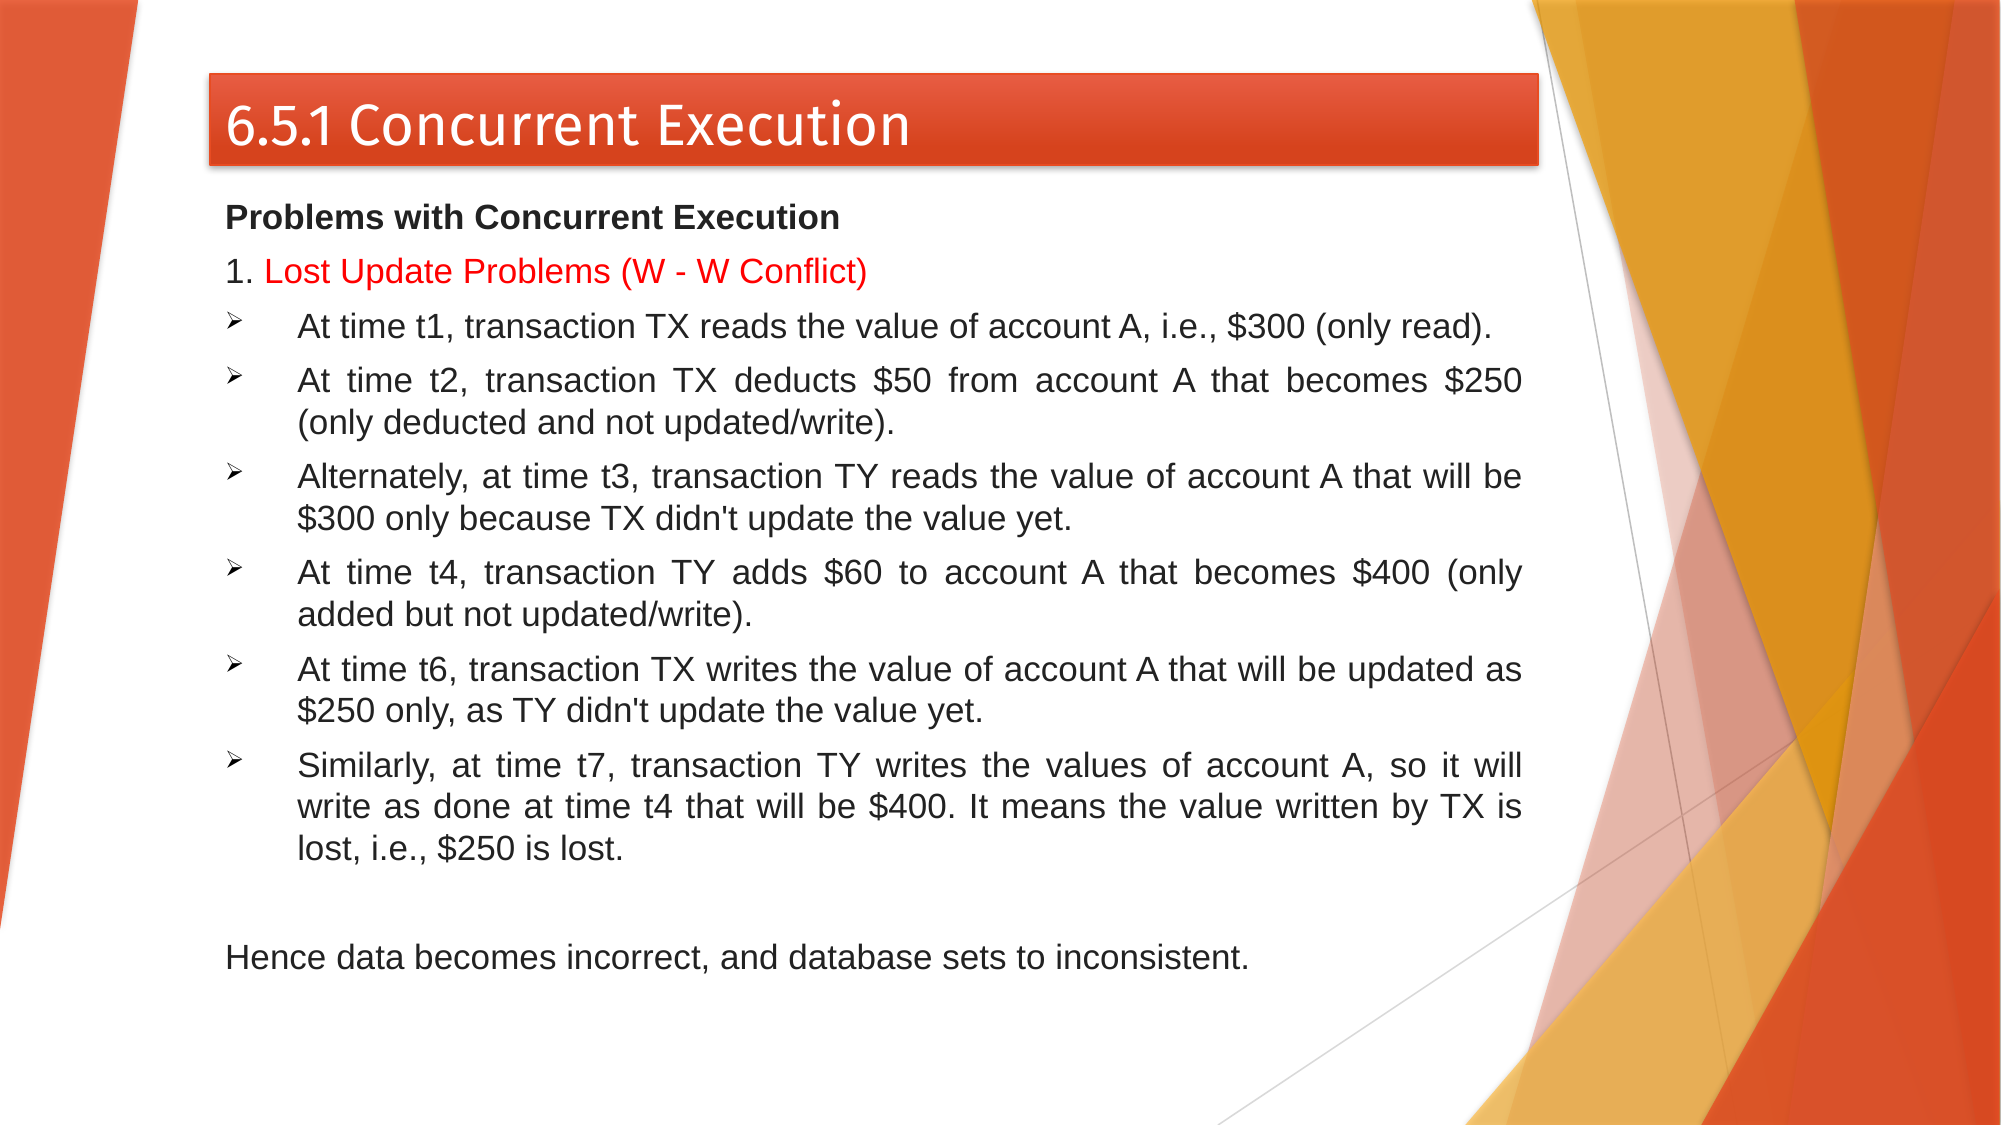

# 6.5.1 Concurrent Execution
Problems with Concurrent Execution
1. Lost Update Problems (W - W Conflict)
At time t1, transaction TX reads the value of account A, i.e., $300 (only read).
At time t2, transaction TX deducts $50 from account A that becomes $250 (only deducted and not updated/write).
Alternately, at time t3, transaction TY reads the value of account A that will be $300 only because TX didn't update the value yet.
At time t4, transaction TY adds $60 to account A that becomes $400 (only added but not updated/write).
At time t6, transaction TX writes the value of account A that will be updated as $250 only, as TY didn't update the value yet.
Similarly, at time t7, transaction TY writes the values of account A, so it will write as done at time t4 that will be $400. It means the value written by TX is lost, i.e., $250 is lost.

Hence data becomes incorrect, and database sets to inconsistent.